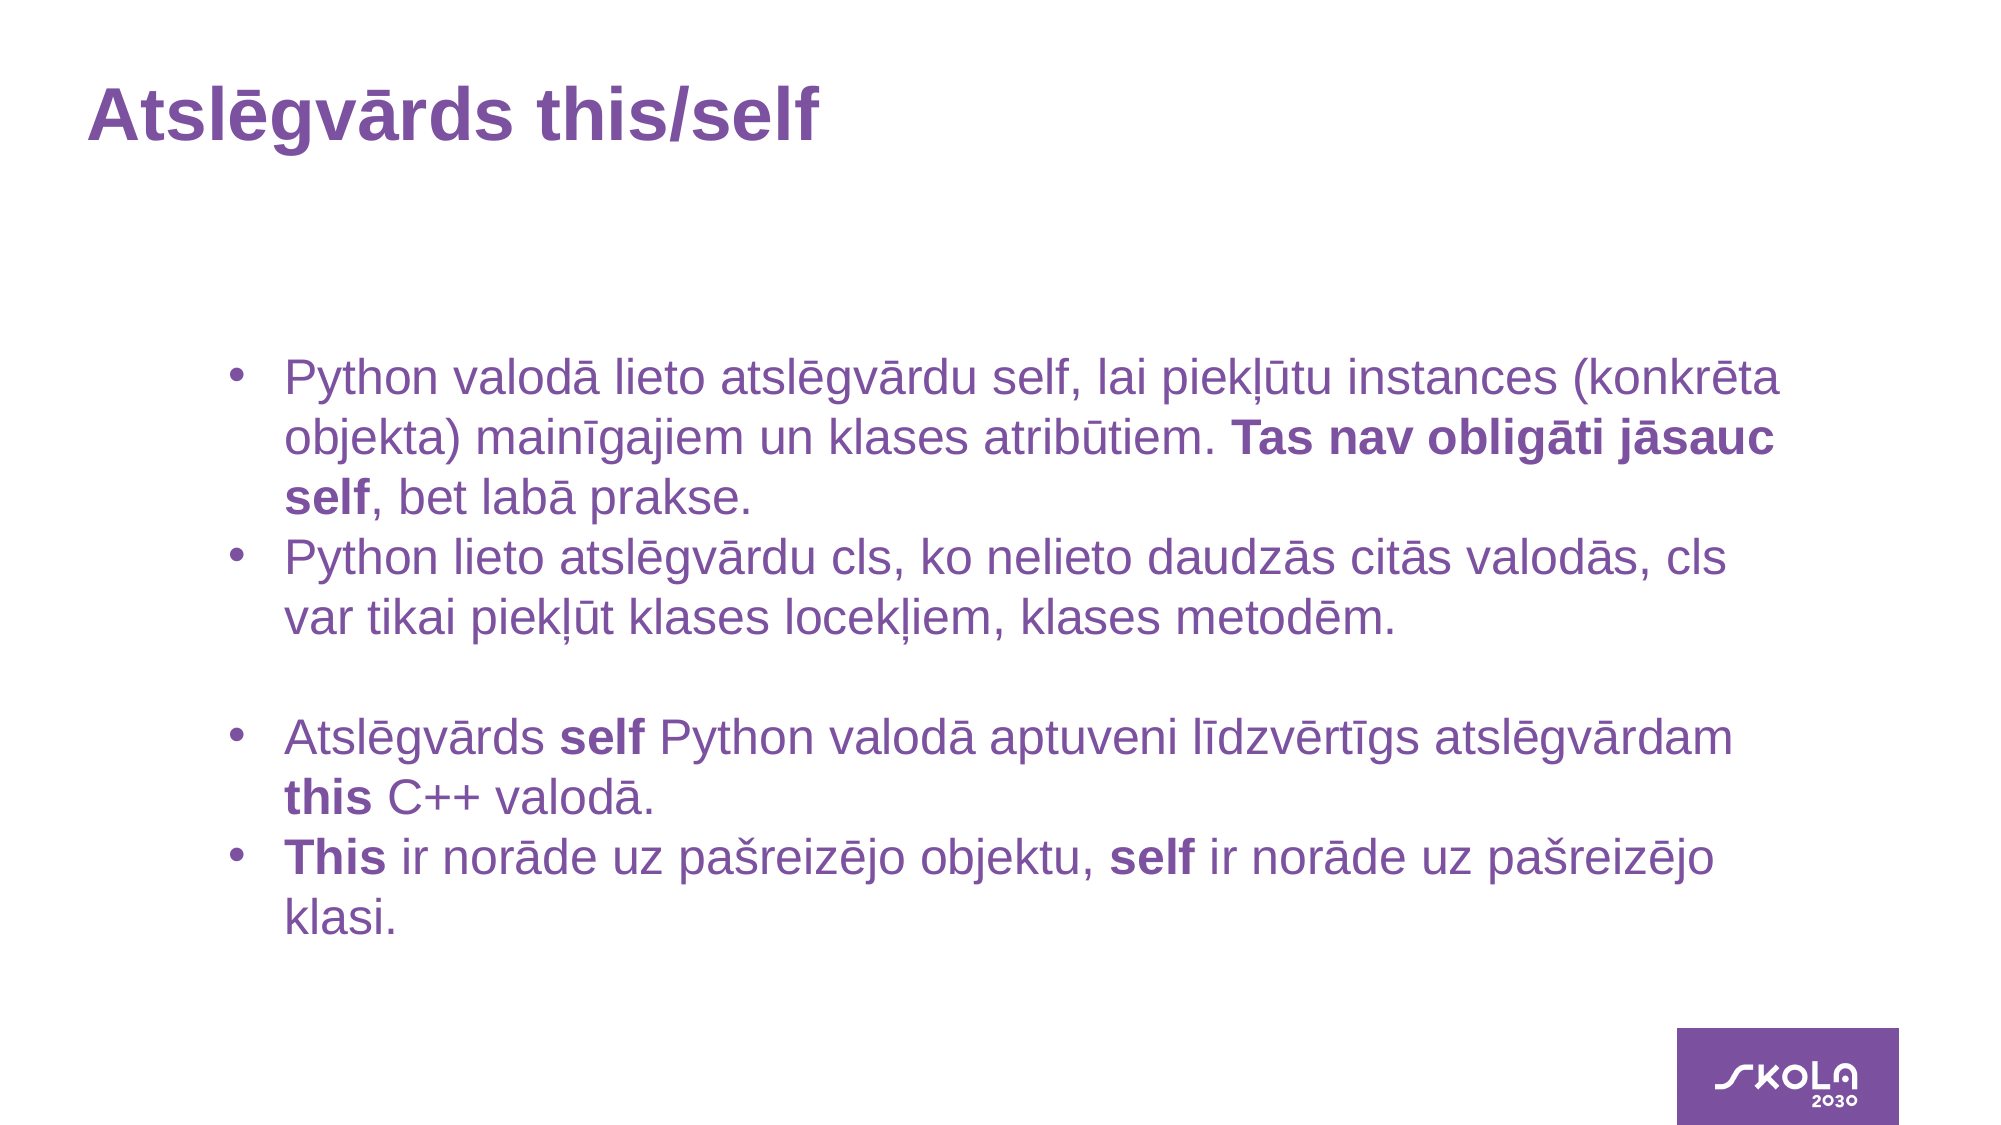

# Atslēgvārds this/self
Python valodā lieto atslēgvārdu self, lai piekļūtu instances (konkrēta objekta) mainīgajiem un klases atribūtiem. Tas nav obligāti jāsauc self, bet labā prakse.
Python lieto atslēgvārdu cls, ko nelieto daudzās citās valodās, cls var tikai piekļūt klases locekļiem, klases metodēm.

Atslēgvārds self Python valodā aptuveni līdzvērtīgs atslēgvārdam this C++ valodā.
This ir norāde uz pašreizējo objektu, self ir norāde uz pašreizējo klasi.